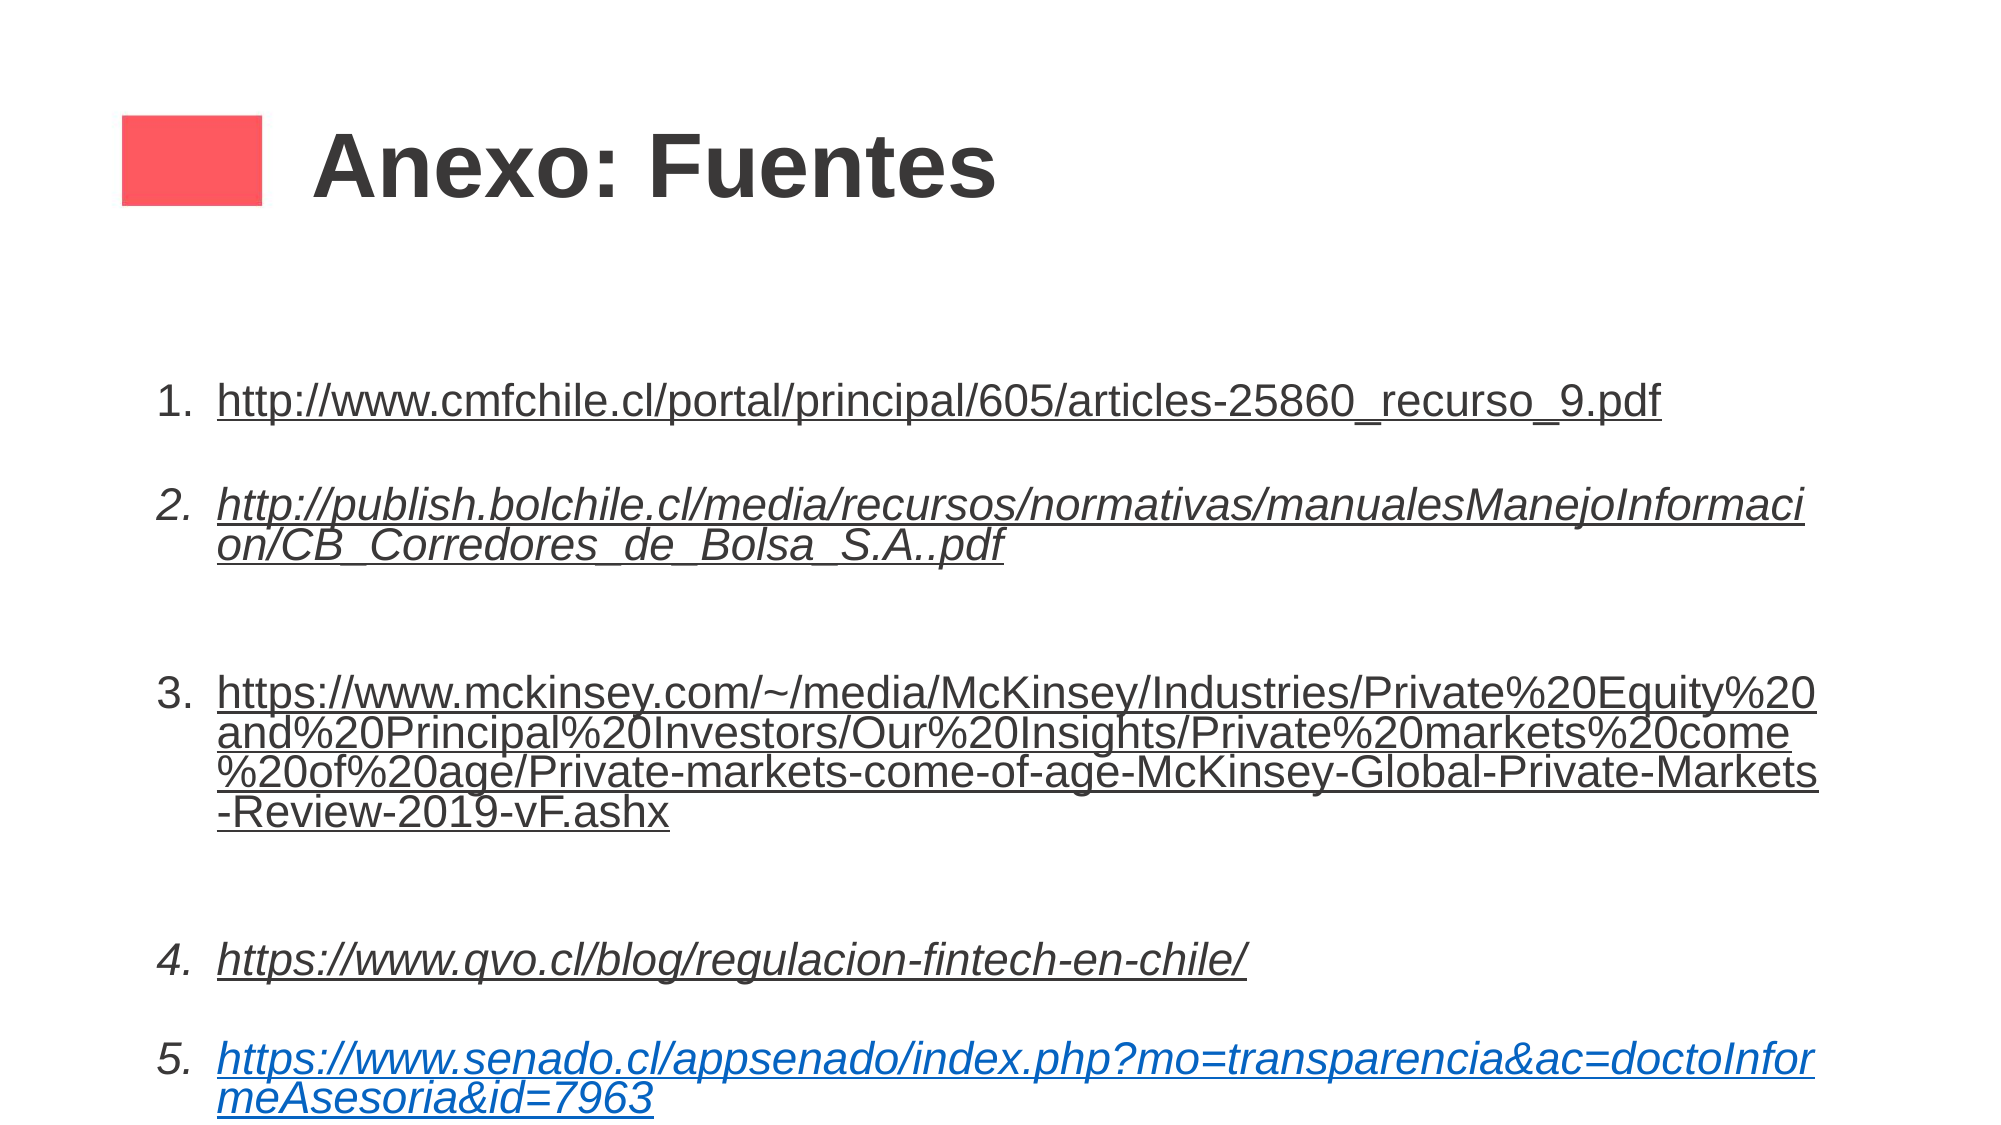

Anexo: Fuentes
http://www.cmfchile.cl/portal/principal/605/articles-25860_recurso_9.pdf
http://publish.bolchile.cl/media/recursos/normativas/manualesManejoInformacion/CB_Corredores_de_Bolsa_S.A..pdf
https://www.mckinsey.com/~/media/McKinsey/Industries/Private%20Equity%20and%20Principal%20Investors/Our%20Insights/Private%20markets%20come%20of%20age/Private-markets-come-of-age-McKinsey-Global-Private-Markets-Review-2019-vF.ashx
https://www.qvo.cl/blog/regulacion-fintech-en-chile/
https://www.senado.cl/appsenado/index.php?mo=transparencia&ac=doctoInformeAsesoria&id=7963